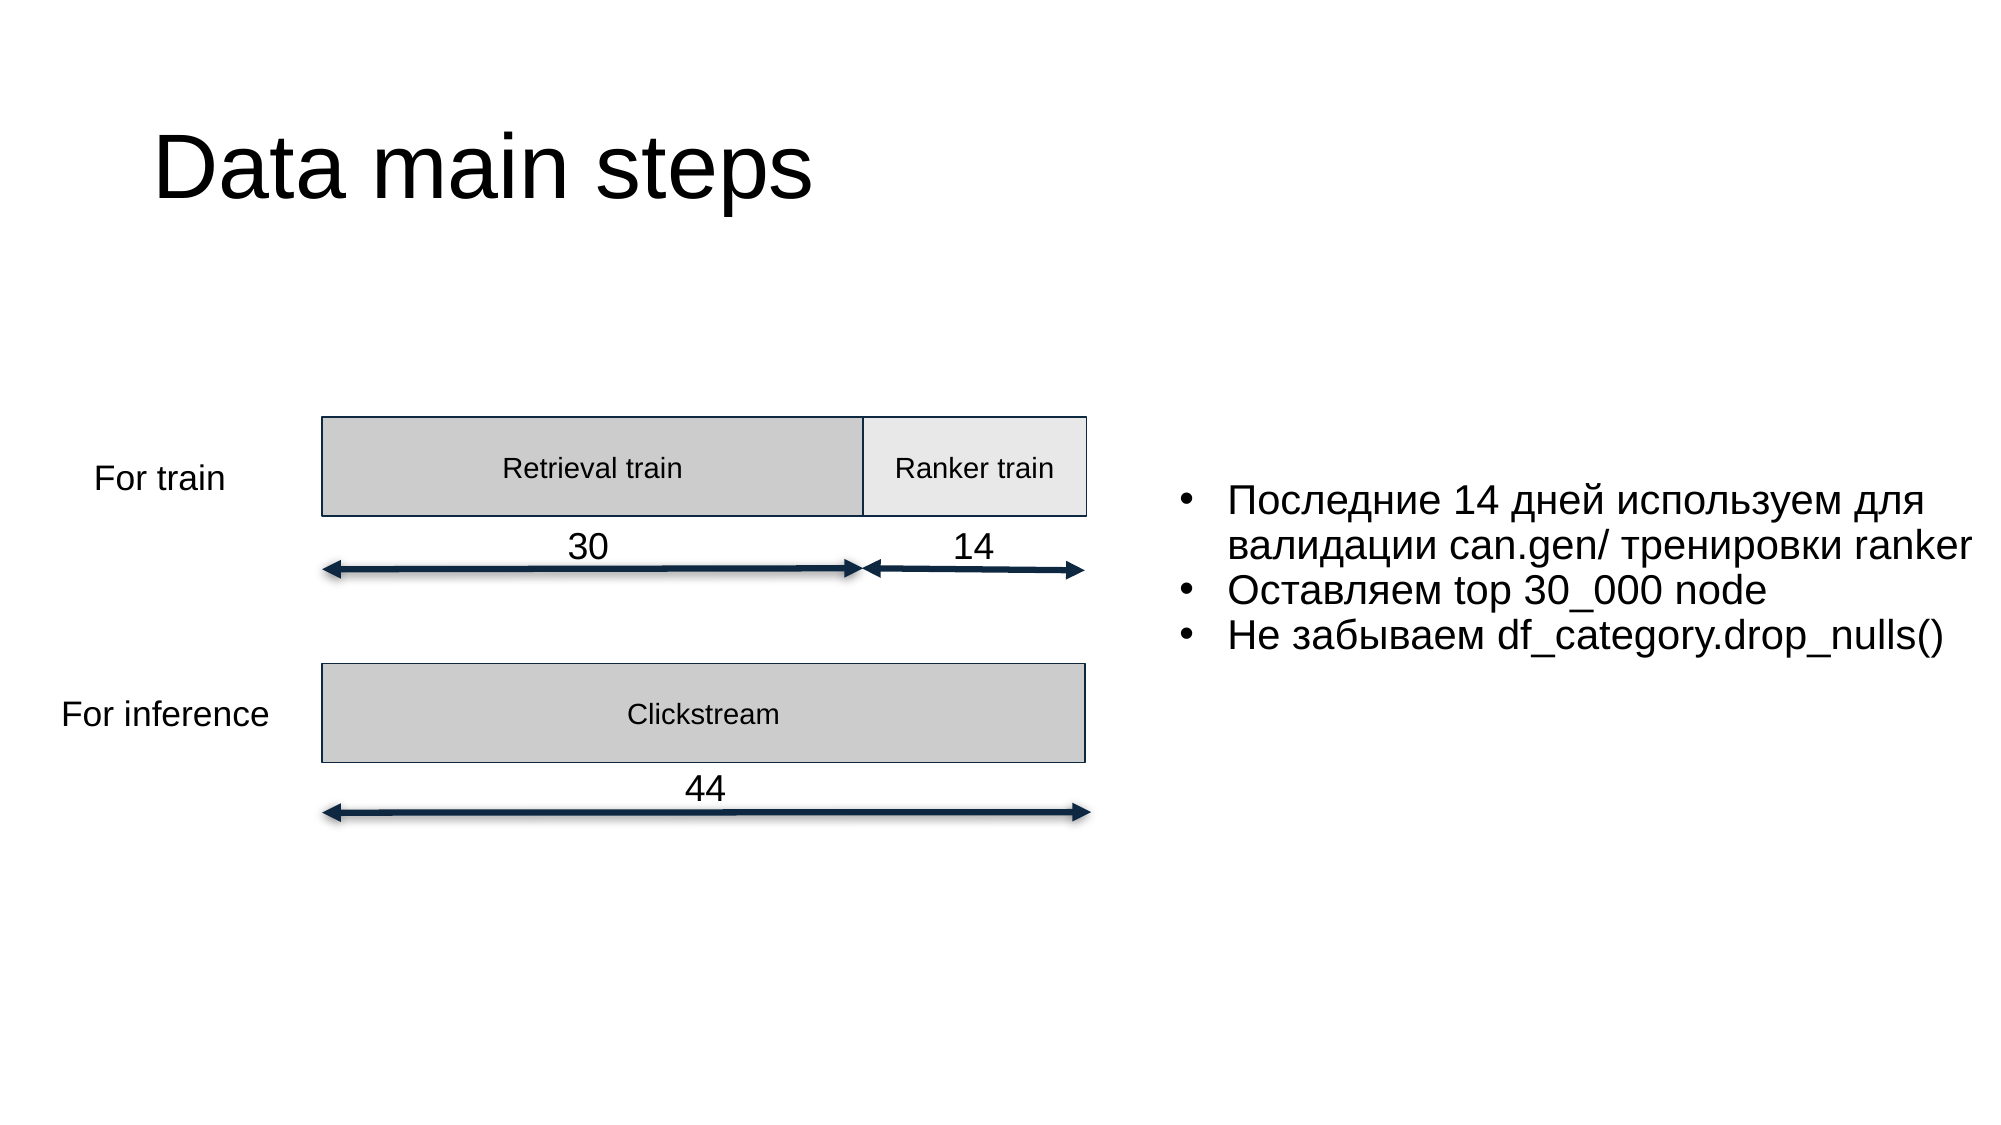

# Data main steps
Retrieval train
Ranker train
For train
Последние 14 дней используем для валидации can.gen/ тренировки ranker
Оставляем top 30_000 node
Не забываем df_category.drop_nulls()
30
14
Clickstream
For inference
44